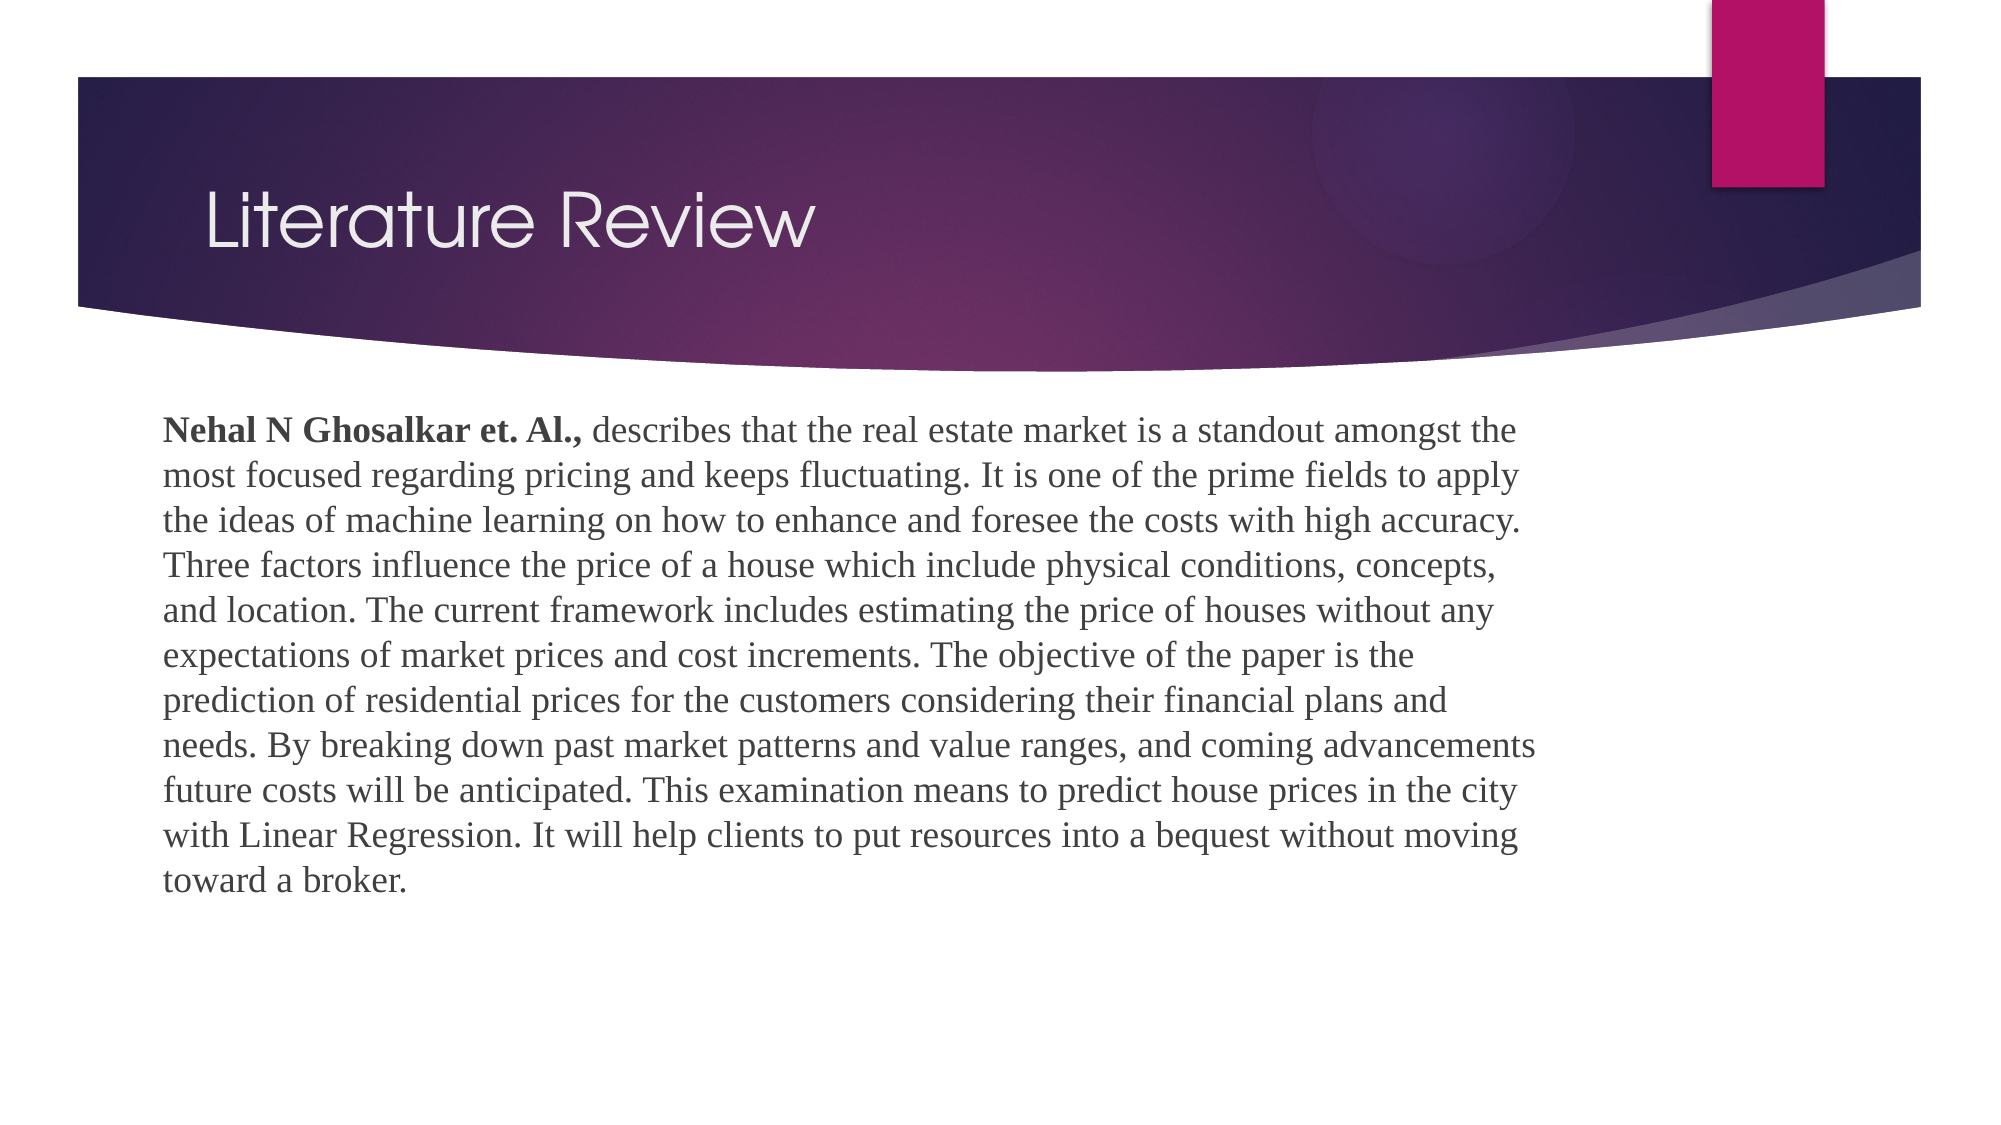

# Literature Review
Nehal N Ghosalkar et. Al., describes that the real estate market is a standout amongst the most focused regarding pricing and keeps fluctuating. It is one of the prime fields to apply the ideas of machine learning on how to enhance and foresee the costs with high accuracy. Three factors influence the price of a house which include physical conditions, concepts, and location. The current framework includes estimating the price of houses without any expectations of market prices and cost increments. The objective of the paper is the prediction of residential prices for the customers considering their financial plans and needs. By breaking down past market patterns and value ranges, and coming advancements future costs will be anticipated. This examination means to predict house prices in the city with Linear Regression. It will help clients to put resources into a bequest without moving toward a broker.